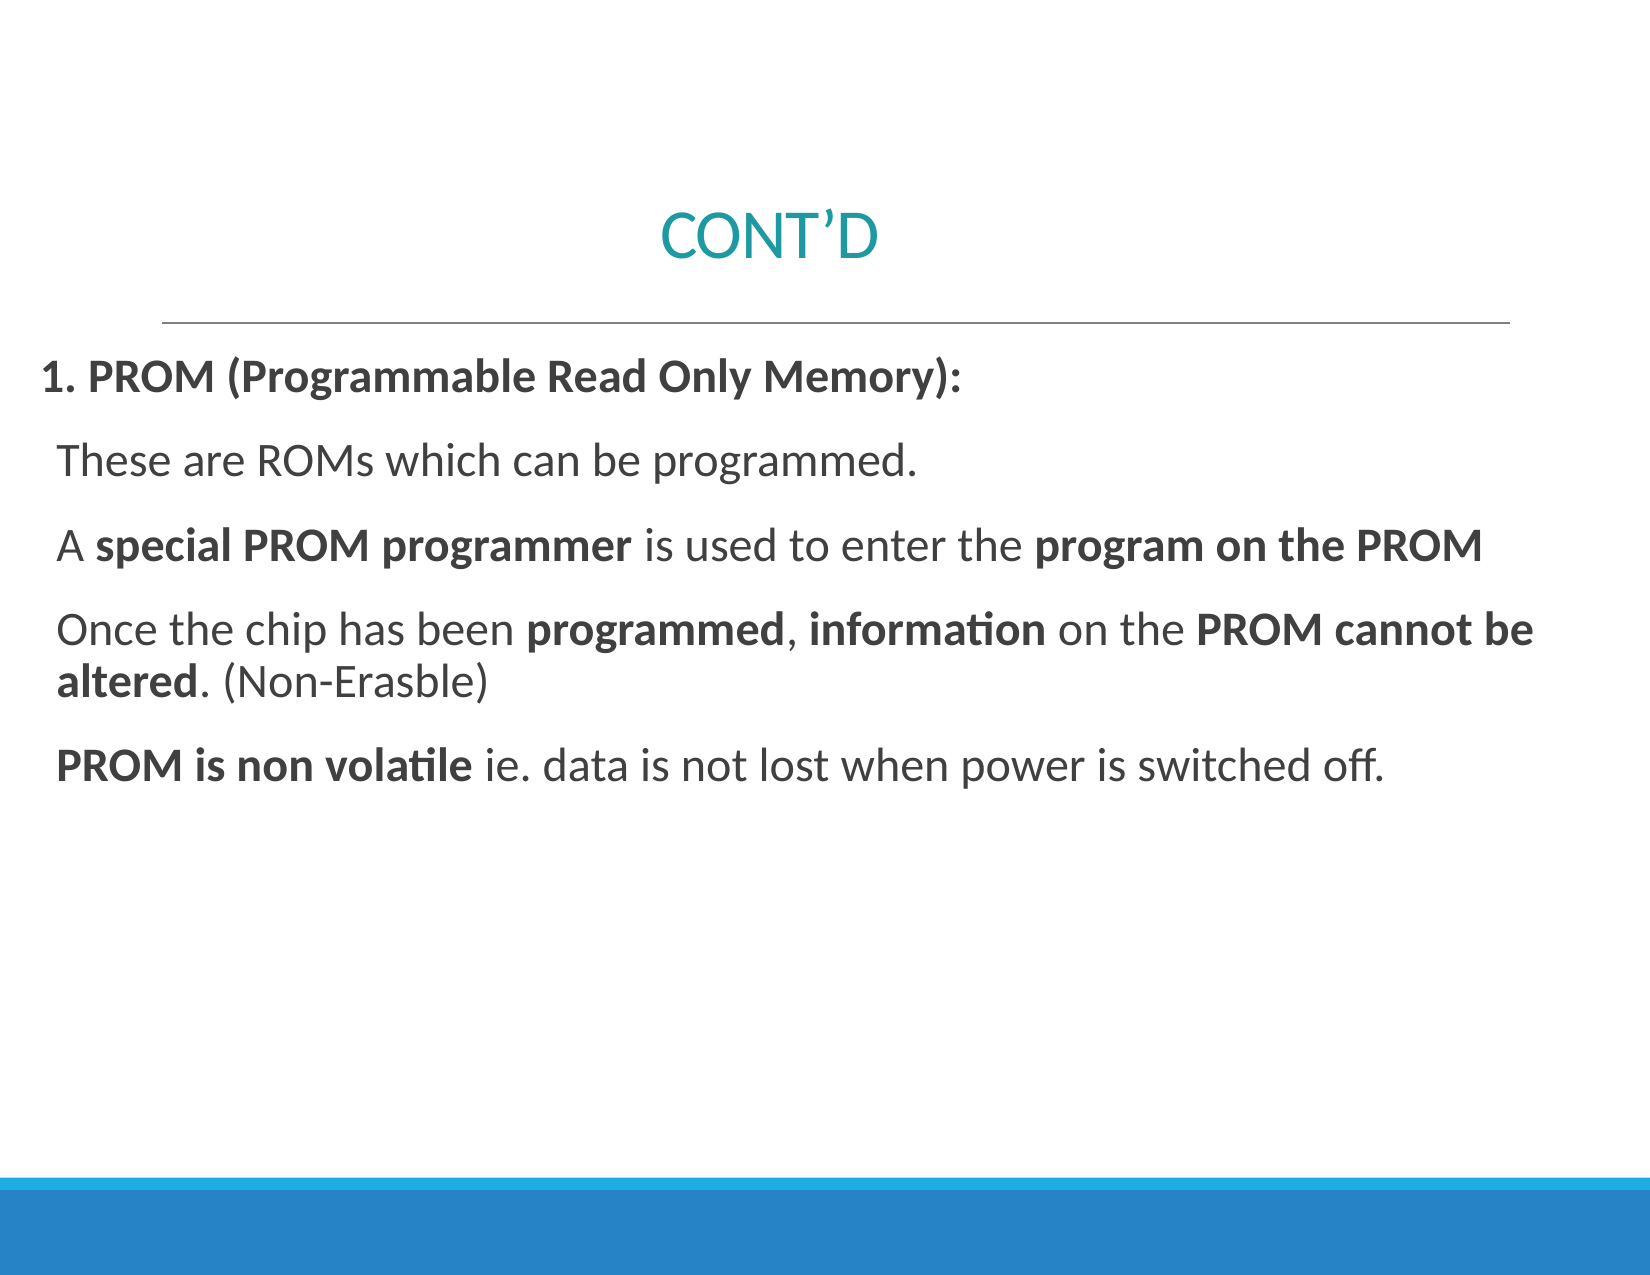

# CONT’D
1. PROM (Programmable Read Only Memory):
These are ROMs which can be programmed.
A special PROM programmer is used to enter the program on the PROM
Once the chip has been programmed, information on the PROM cannot be altered. (Non-Erasble)
PROM is non volatile ie. data is not lost when power is switched off.